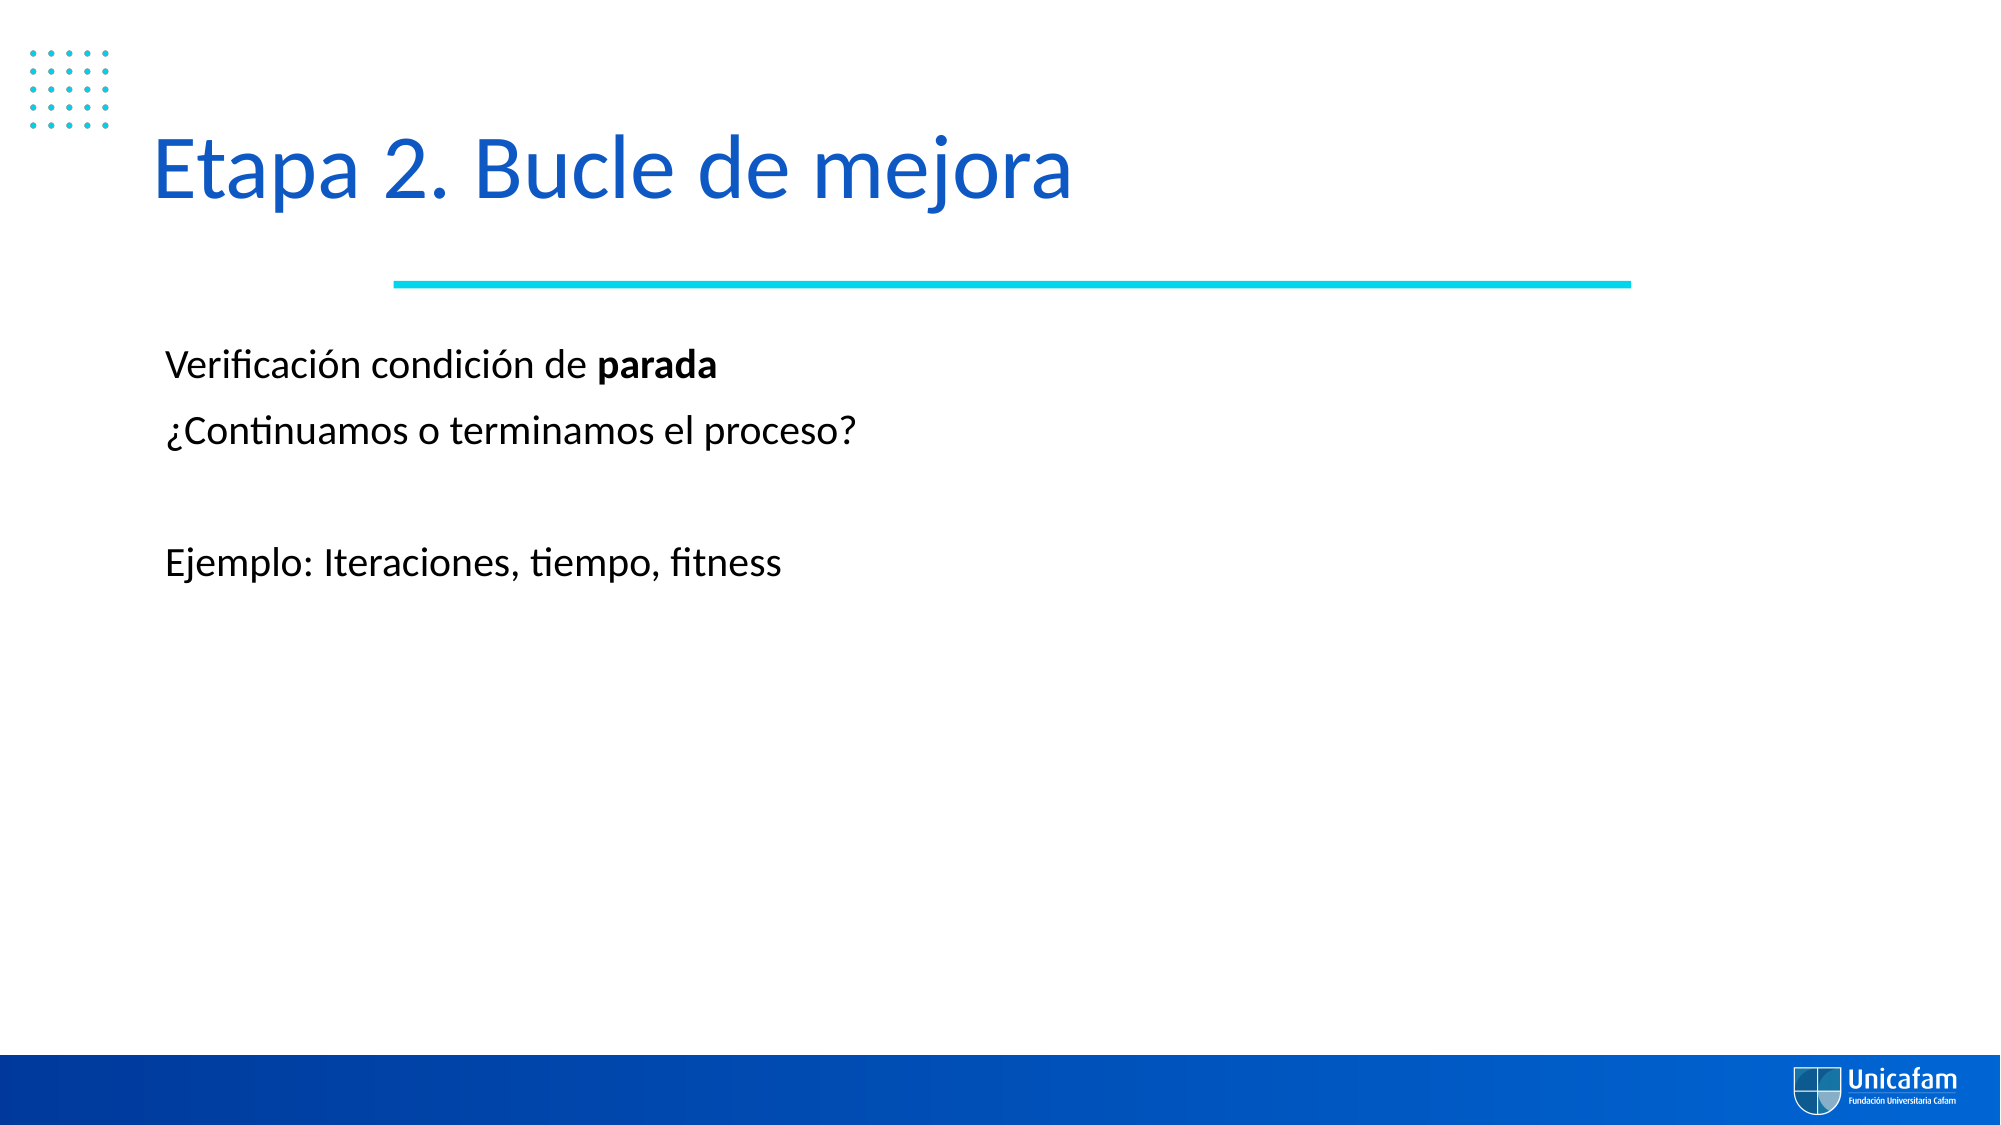

Etapa 2. Bucle de mejora
Verificación condición de parada
¿Continuamos o terminamos el proceso?

Ejemplo: Iteraciones, tiempo, fitness